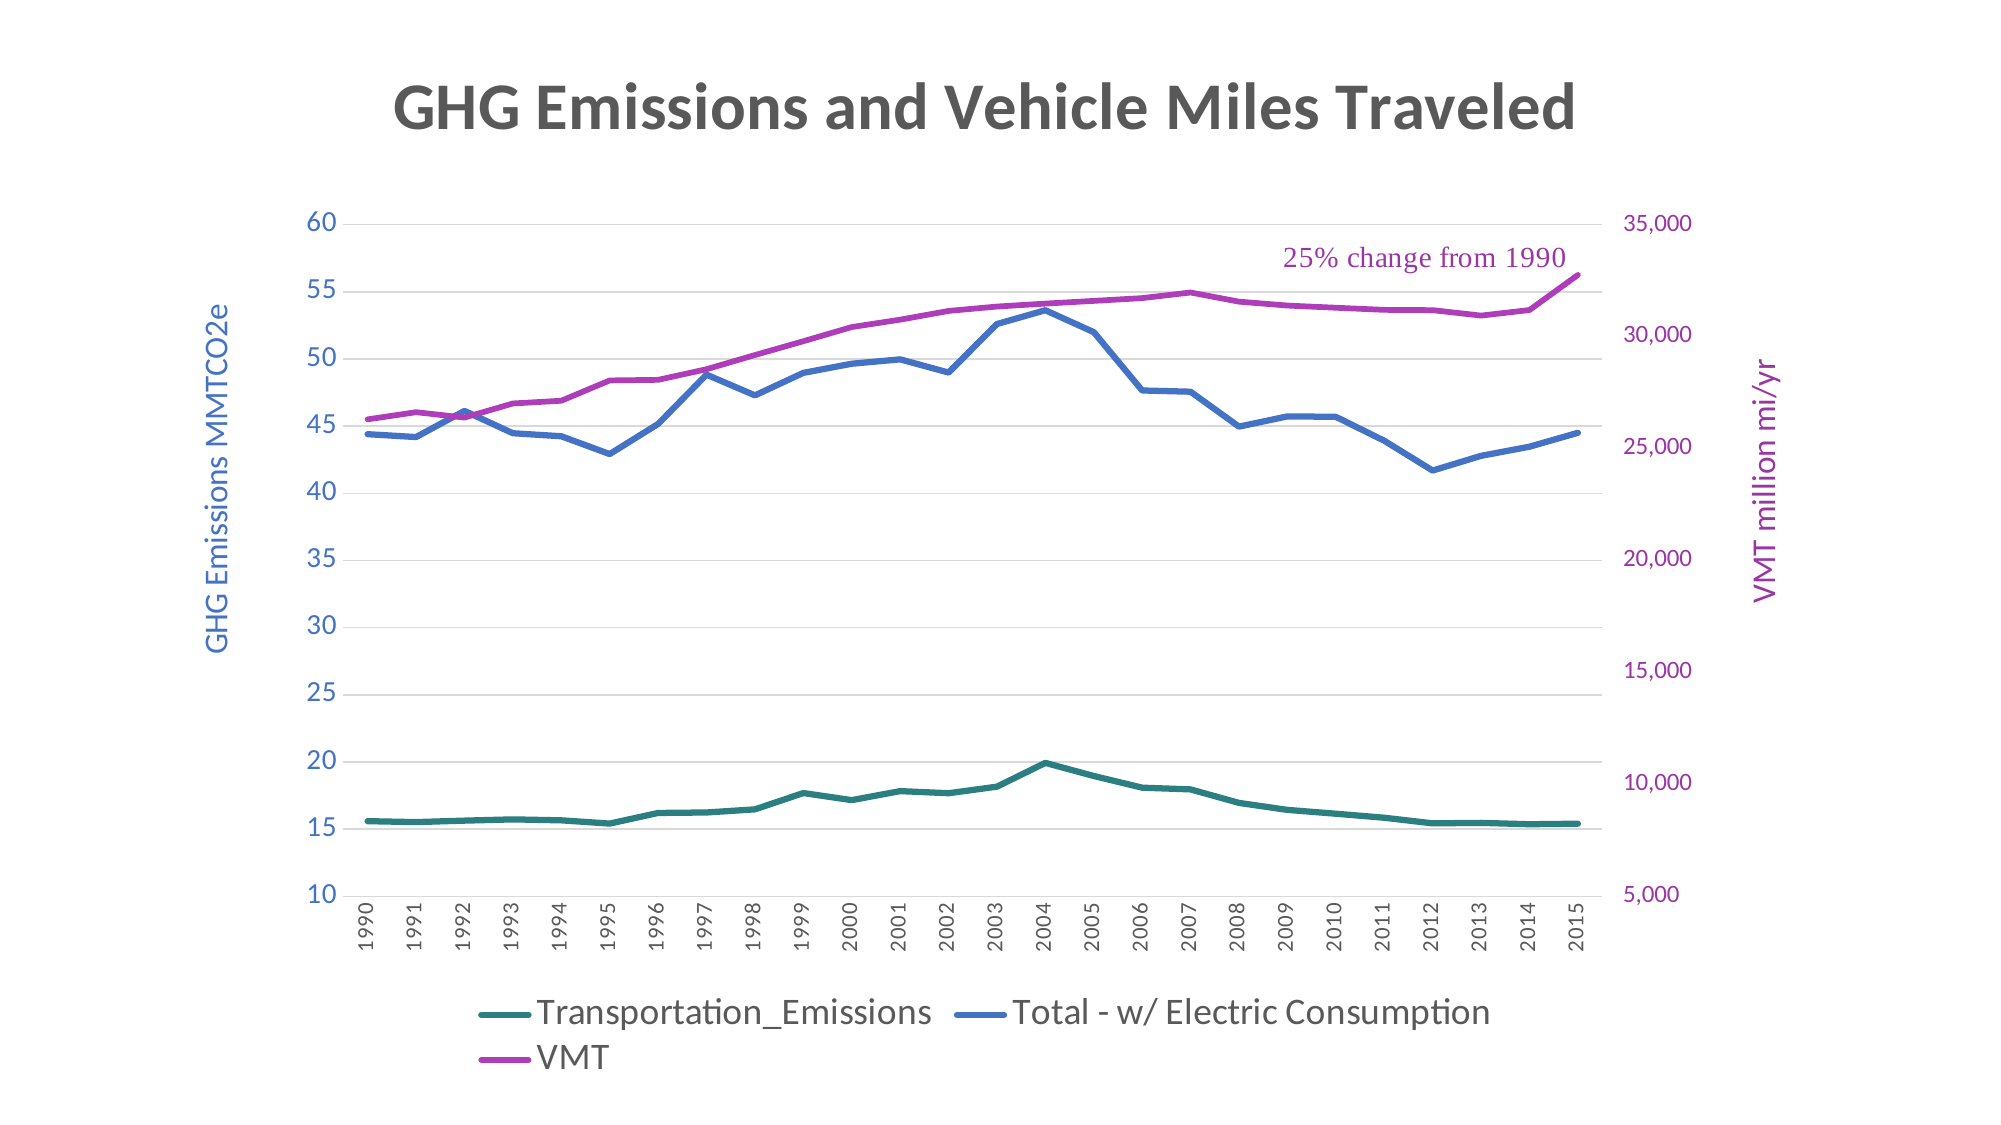

### Chart: GHG Emissions and Vehicle Miles Traveled

| Category | Transportation_Emissions | Total - w/ Electric Consumption | VMT |
|---|---|---|---|
| 1990 | 15.595423822929451 | 44.40878081779679 | 26306.28 |
| 1991 | 15.523206016021135 | 44.19188050607449 | 26626.02 |
| 1992 | 15.633184979071833 | 46.141380281769344 | 26386.945 |
| 1993 | 15.726609451684652 | 44.48050749426631 | 27017.382125 |
| 1994 | 15.655392413896372 | 44.253956490308525 | 27137.01197 |
| 1995 | 15.41252465227782 | 42.92493428689805 | 28044.82829 |
| 1996 | 16.206161598624604 | 45.166796134916574 | 28071.12581 |
| 1997 | 16.241806891091326 | 48.83870229860963 | 28545.69954 |
| 1998 | 16.475134751160315 | 47.29450378392244 | 29179.465465 |
| 1999 | 17.68762172765335 | 48.971648046952886 | 29796.35014 |
| 2000 | 17.1604589376856 | 49.65530365161824 | 30429.99087 |
| 2001 | 17.83131763112012 | 49.976332775467526 | 30760.00124 |
| 2002 | 17.674309023198994 | 48.994755656283935 | 31150.67972 |
| 2003 | 18.16269751988287 | 52.609510670346005 | 31344.17571 |
| 2004 | 19.935245993464513 | 53.638109347280235 | 31476.50208 |
| 2005 | 18.958535757559034 | 52.005117172650095 | 31598.54202 |
| 2006 | 18.08688504472282 | 47.663533716225395 | 31723.622045 |
| 2007 | 17.95836948954734 | 47.56963291419698 | 31973.46491 |
| 2008 | 16.954605273459027 | 44.973069250911145 | 31564.936835 |
| 2009 | 16.434958125394807 | 45.72989793155314 | 31391.341375 |
| 2010 | 16.147305213529584 | 45.699993097765386 | 31293.559335 |
| 2011 | 15.849482965110791 | 43.92202023360006 | 31197.246785 |
| 2012 | 15.431089805775612 | 41.69824574952532 | 31183.9283 |
| 2013 | 15.465654608748403 | 42.79290408717051 | 30941.18724 |
| 2014 | 15.365310579090142 | 43.47692485330887 | 31190.315435 |
| 2015 | 15.406021735506947 | 44.5084529052599 | 32755.516639912927 |